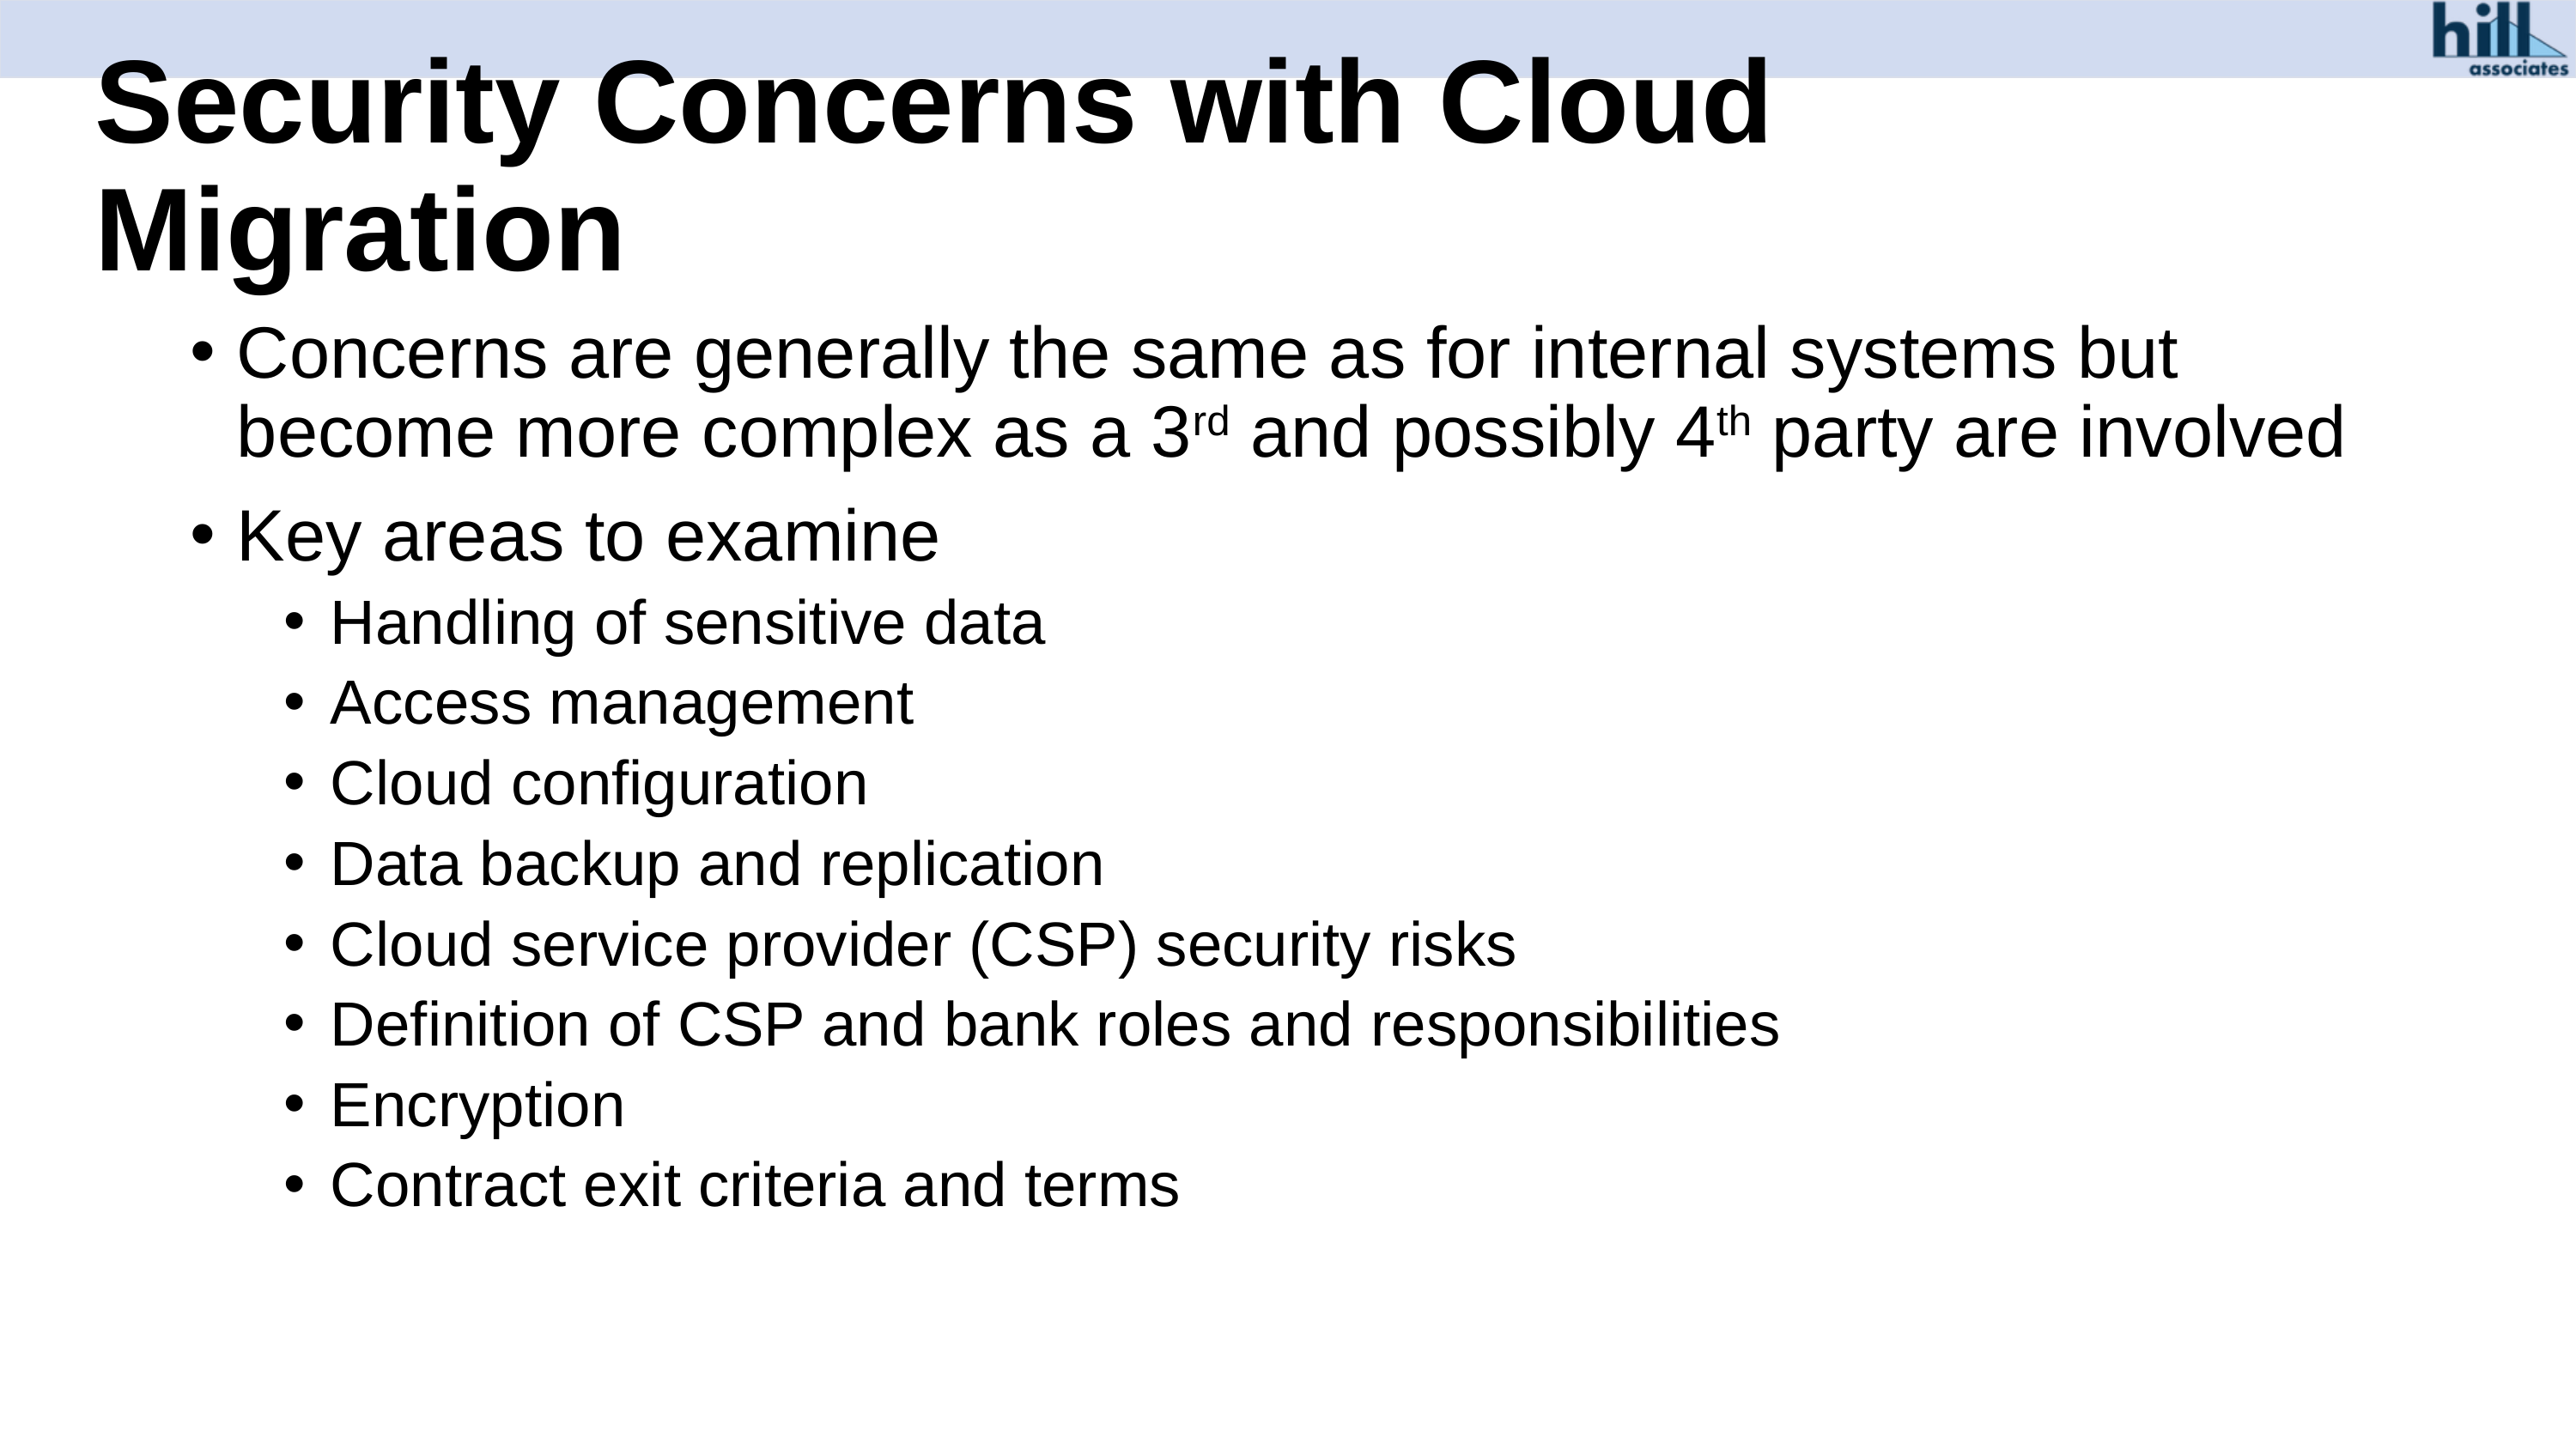

# Security Concerns with Cloud Migration
Concerns are generally the same as for internal systems but become more complex as a 3rd and possibly 4th party are involved
Key areas to examine
Handling of sensitive data
Access management
Cloud configuration
Data backup and replication
Cloud service provider (CSP) security risks
Definition of CSP and bank roles and responsibilities
Encryption
Contract exit criteria and terms